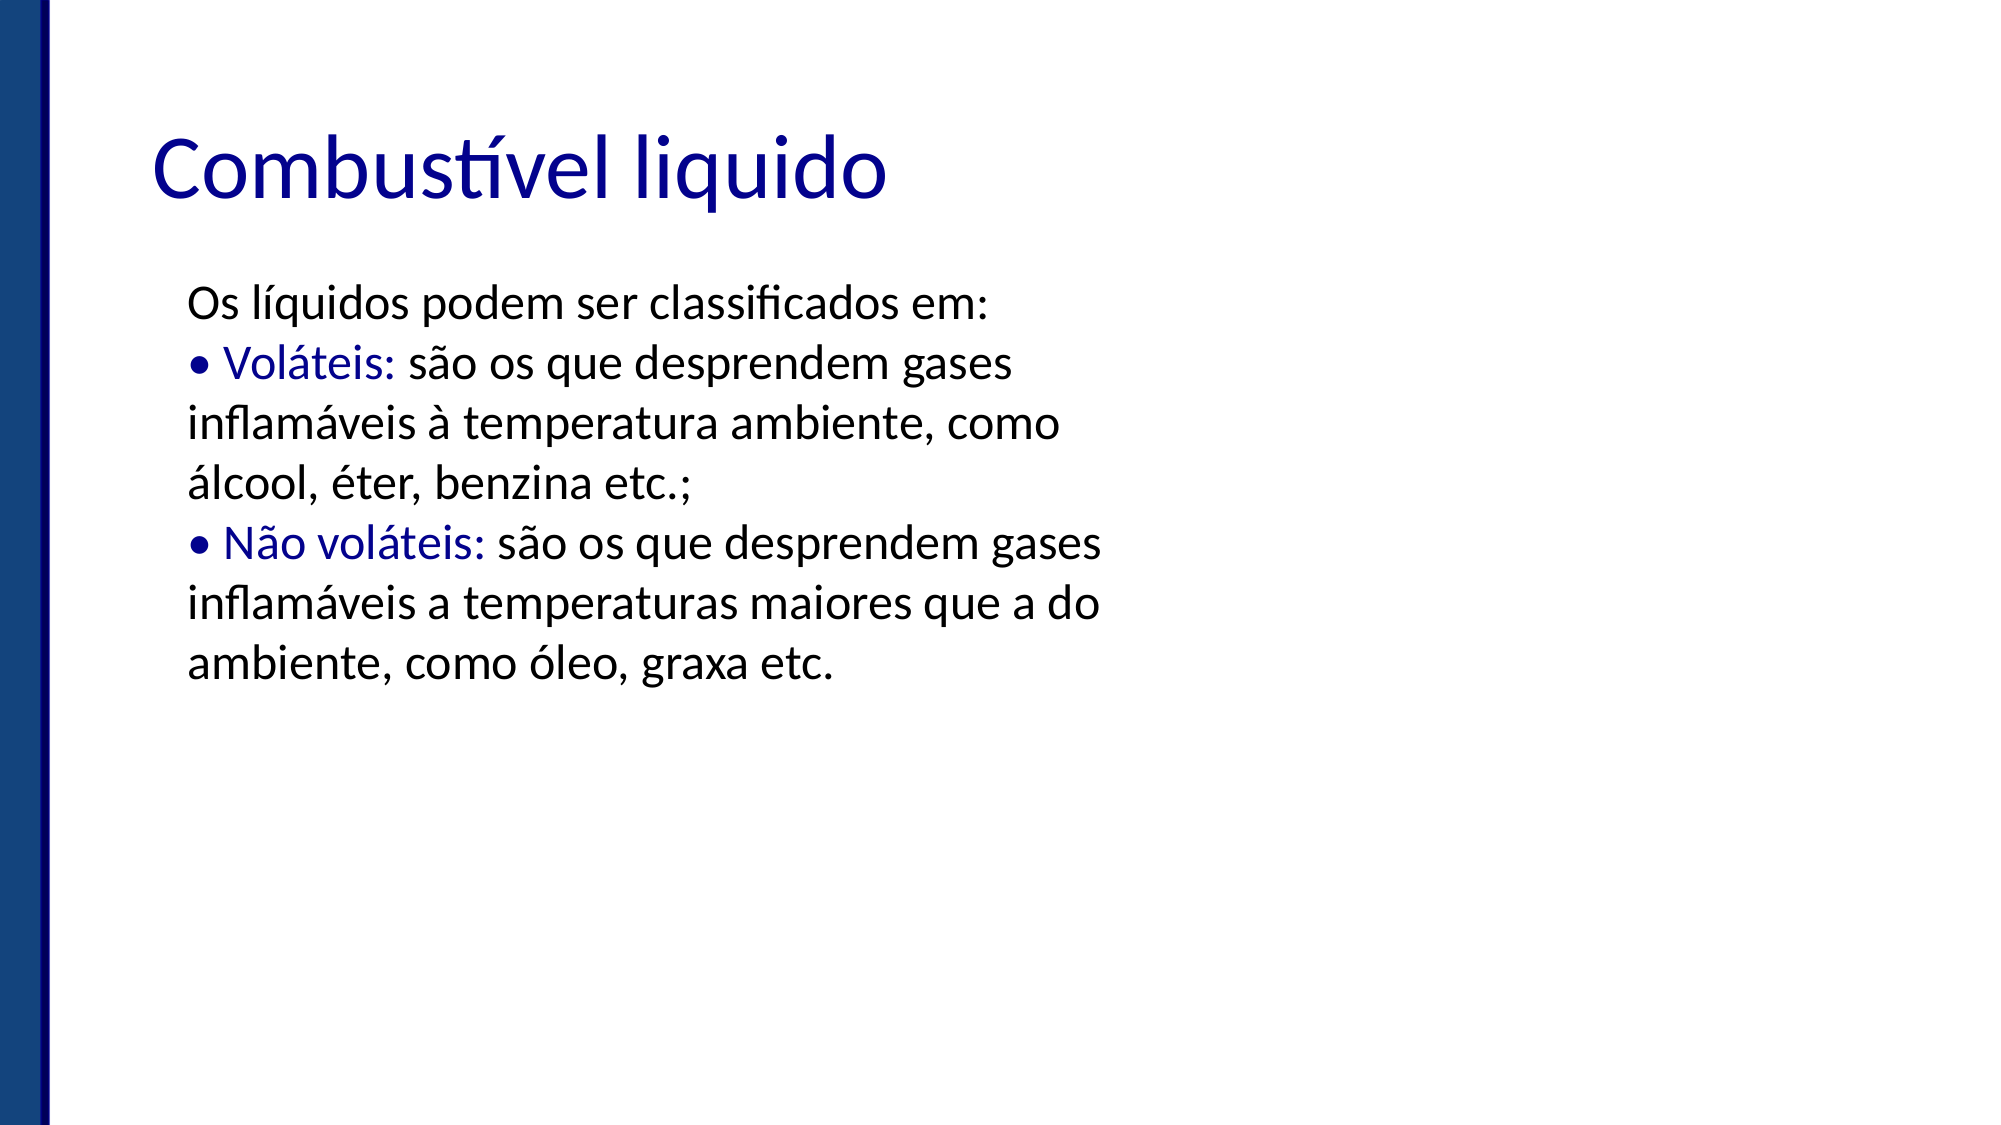

# Combustível liquido
Os líquidos podem ser classificados em:
• Voláteis: são os que desprendem gases inflamáveis à temperatura ambiente, como álcool, éter, benzina etc.;
• Não voláteis: são os que desprendem gases inflamáveis a temperaturas maiores que a do ambiente, como óleo, graxa etc.